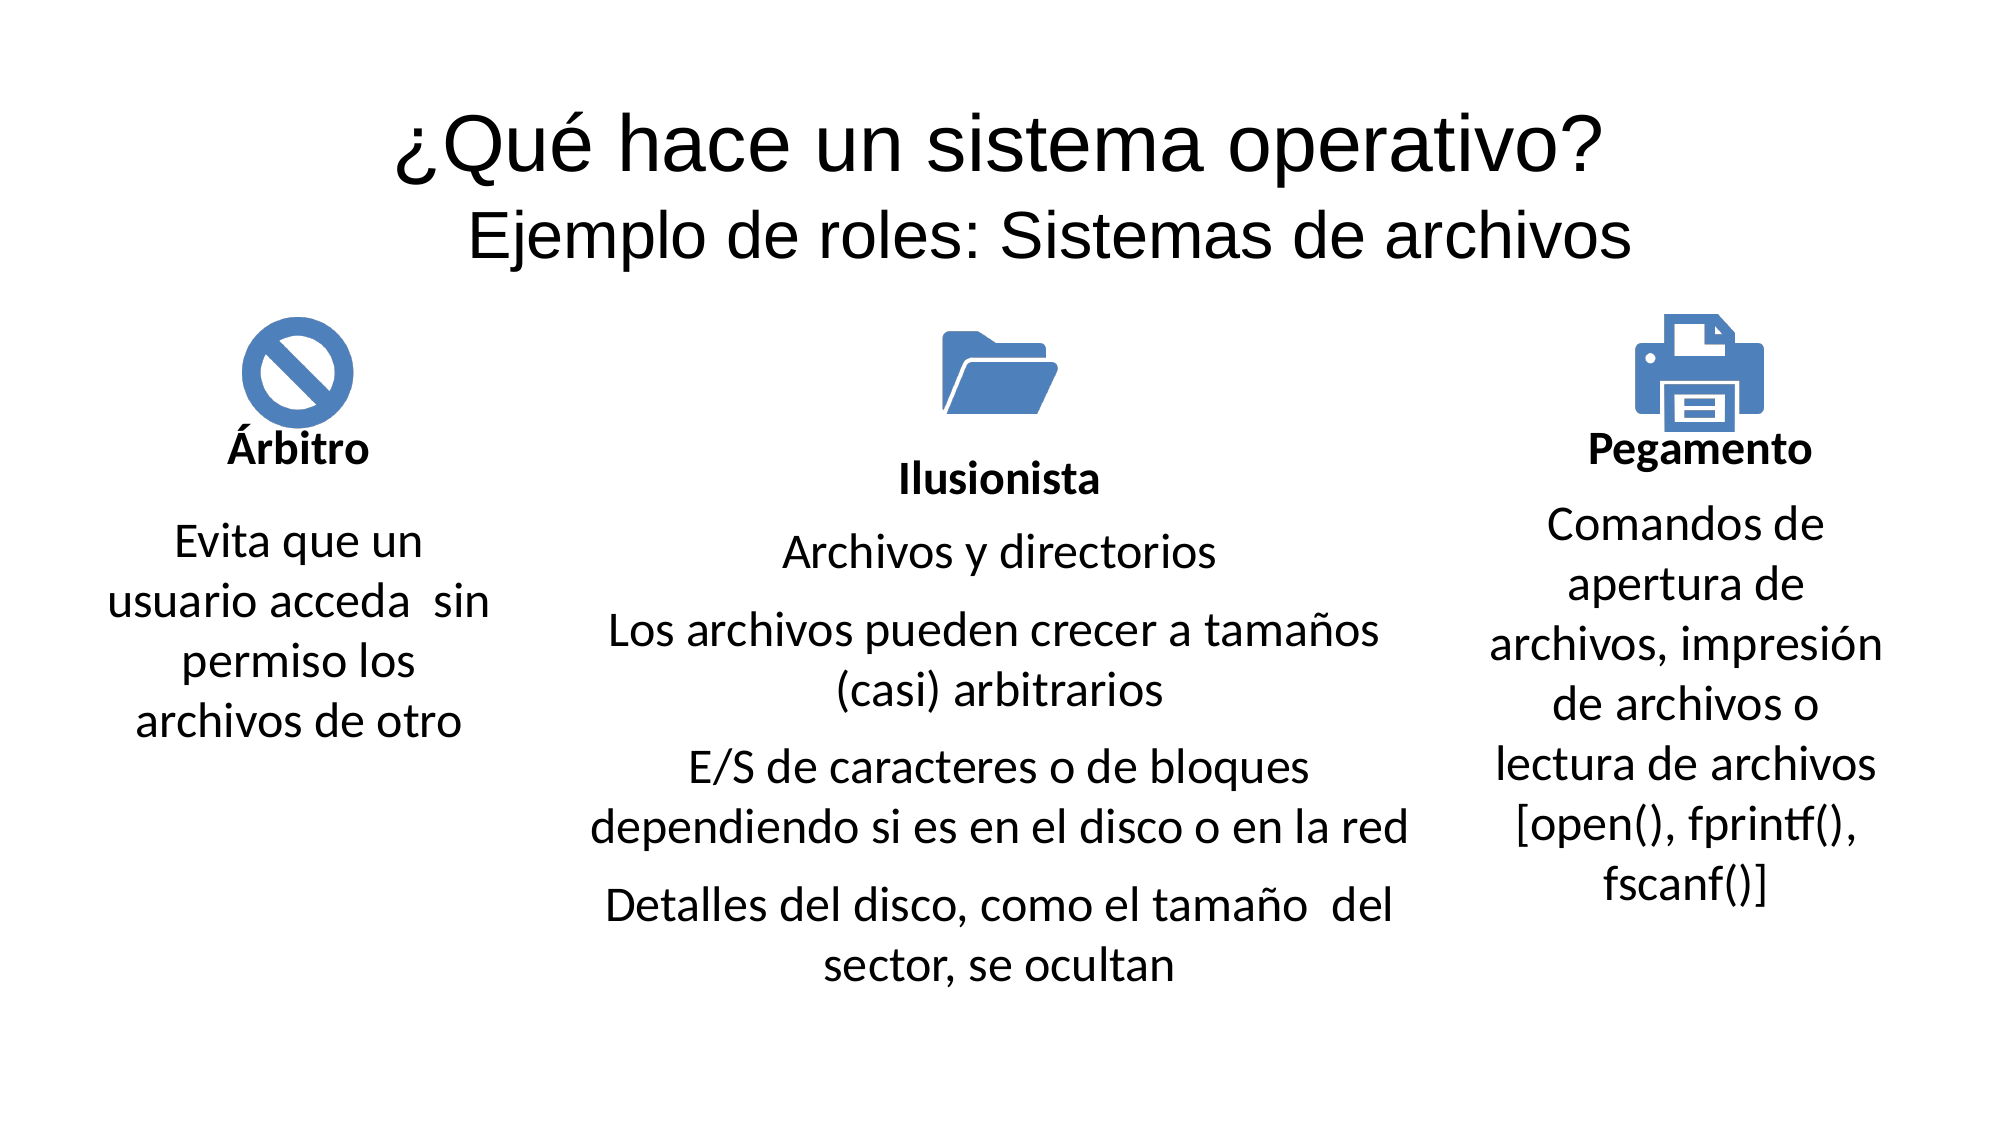

¿Qué hace un sistema operativo?
Ejemplo de roles: Sistemas de archivos
Árbitro
Evita que un usuario acceda  sin permiso los archivos de otro
Ilusionista
Archivos y directorios
Los archivos pueden crecer a tamaños  (casi) arbitrarios
E/S de caracteres o de bloques dependiendo si es en el disco o en la red
Detalles del disco, como el tamaño  del sector, se ocultan
Pegamento
Comandos de apertura de archivos, impresión de archivos o lectura de archivos [open(), fprintf(), fscanf()]